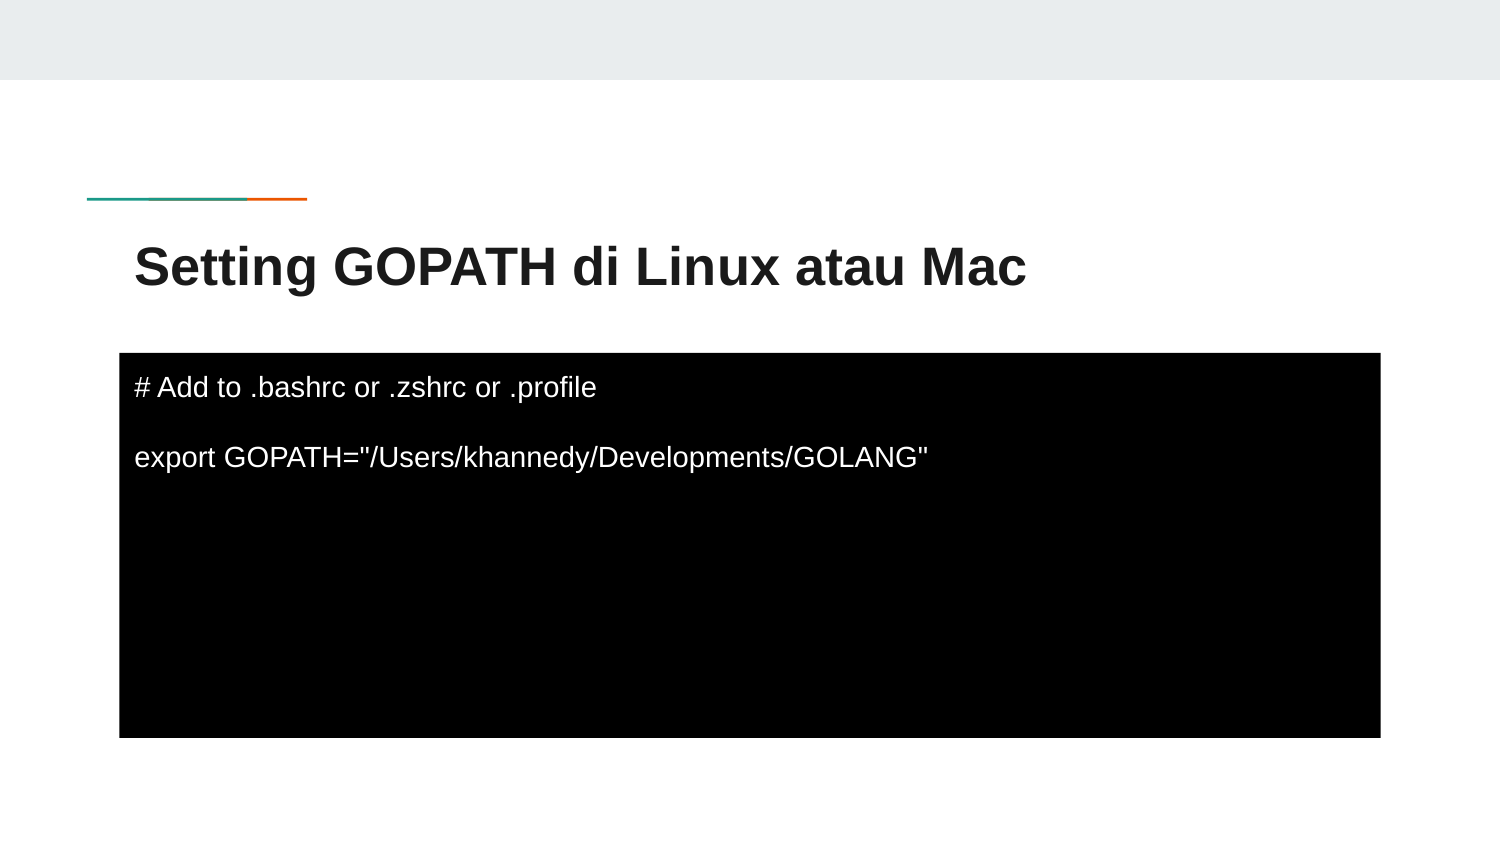

# Setting GOPATH di Linux atau Mac
# Add to .bashrc or .zshrc or .profile

export GOPATH="/Users/khannedy/Developments/GOLANG"